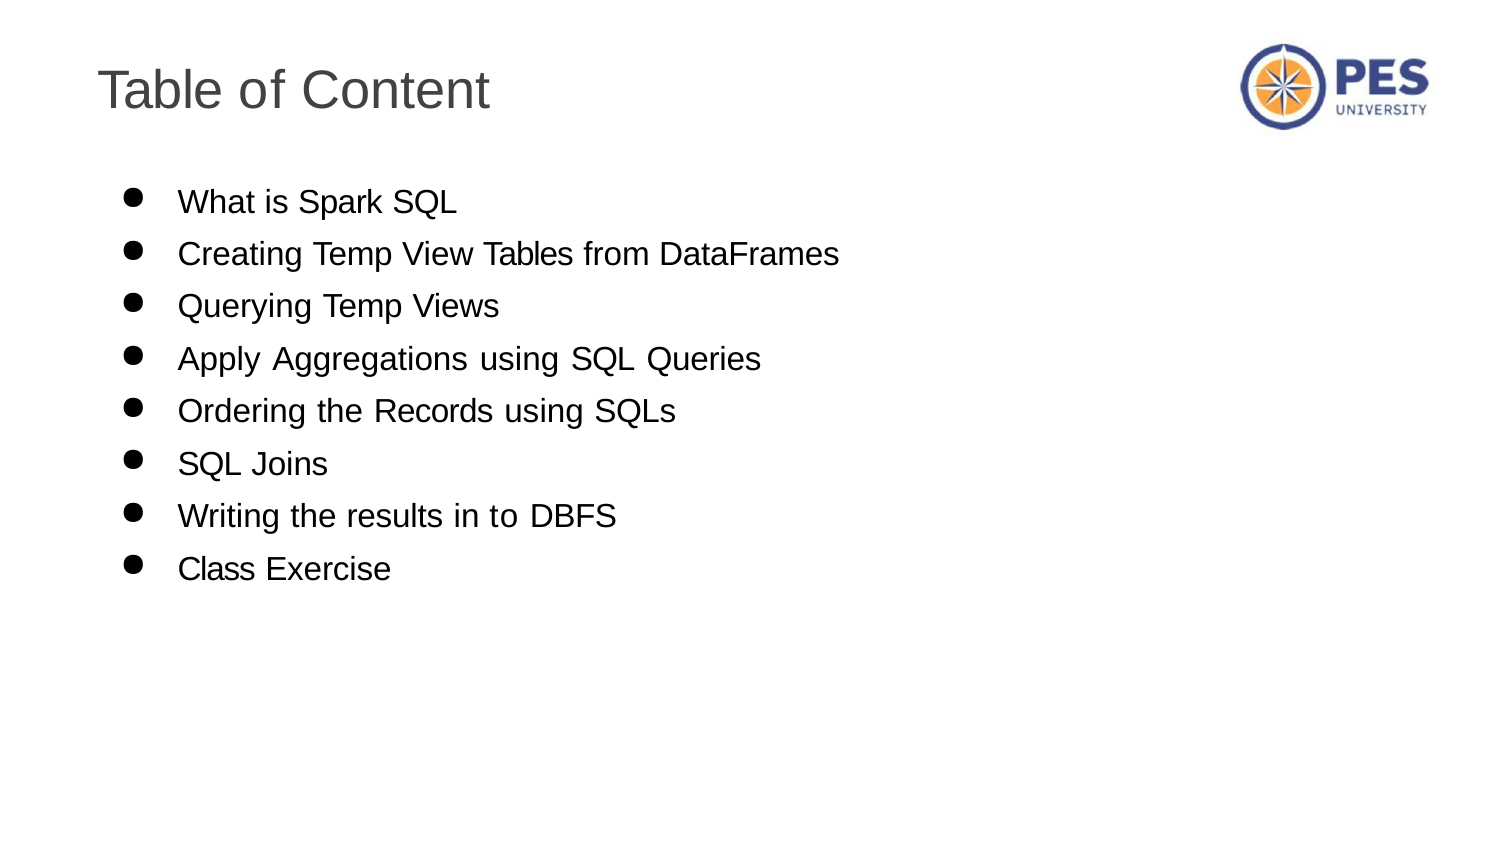

# Table of Content
What is Spark SQL
Creating Temp View Tables from DataFrames
Querying Temp Views
Apply Aggregations using SQL Queries
Ordering the Records using SQLs
SQL Joins
Writing the results in to DBFS
Class Exercise